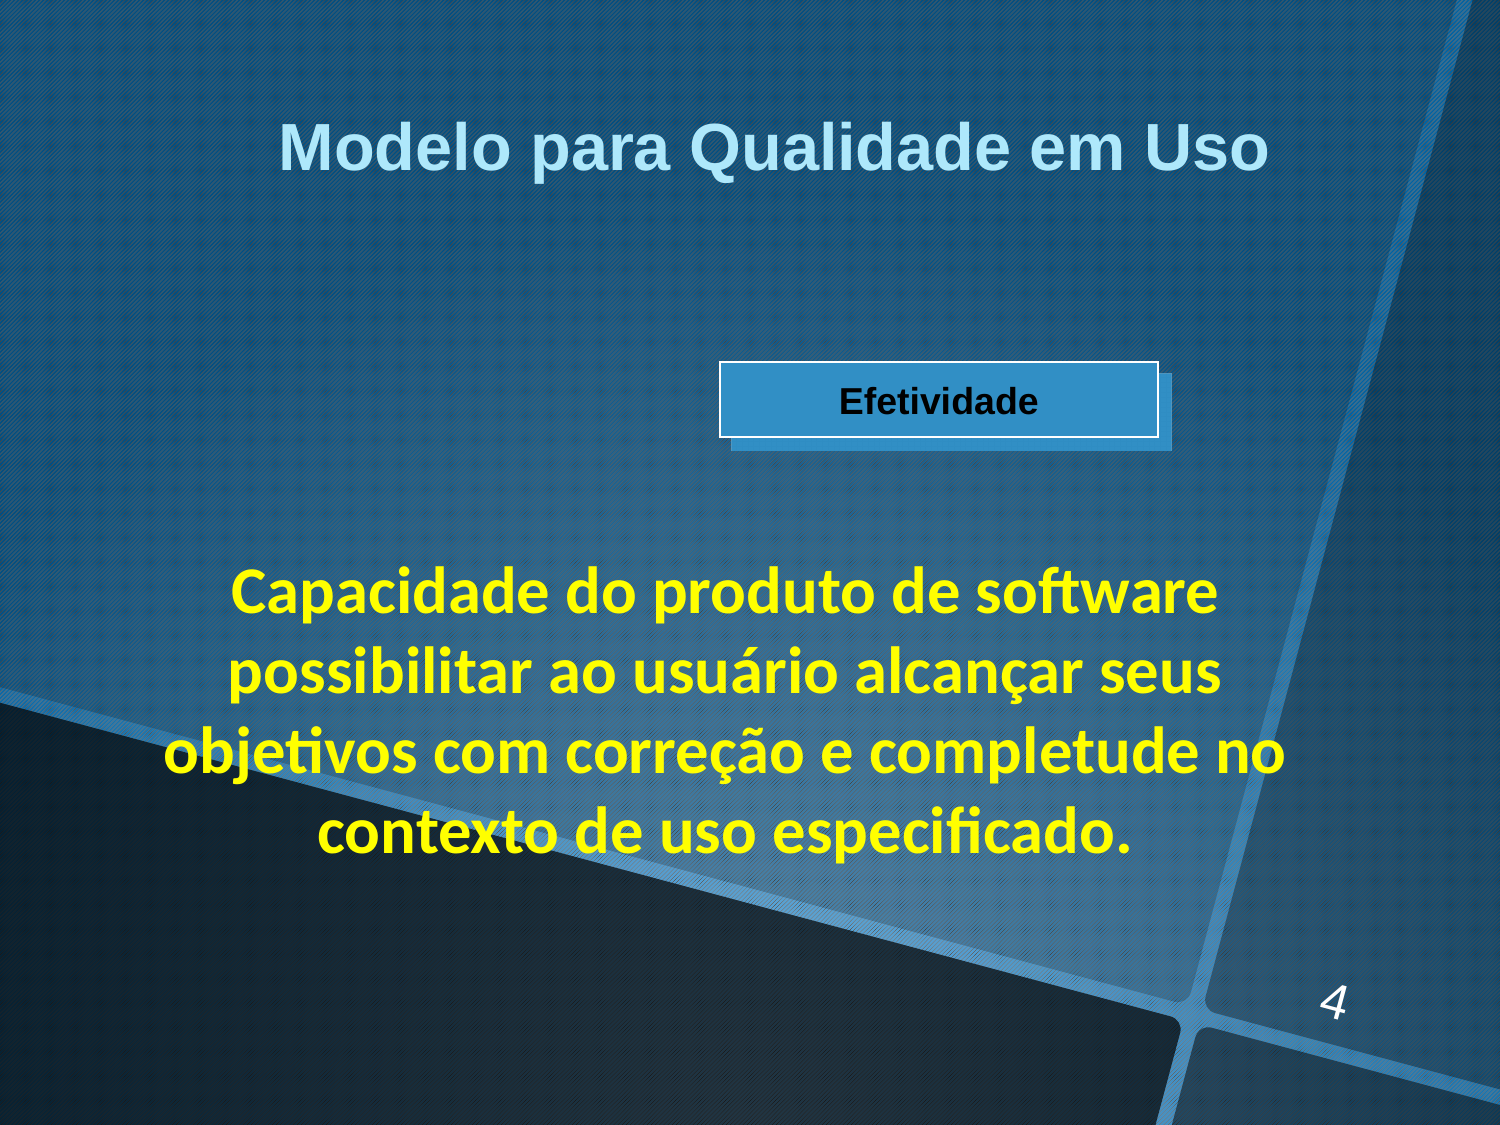

Modelo para Qualidade em Uso
Efetividade

Capacidade do produto de software possibilitar ao usuário alcançar seus objetivos com correção e completude no contexto de uso especificado.
4